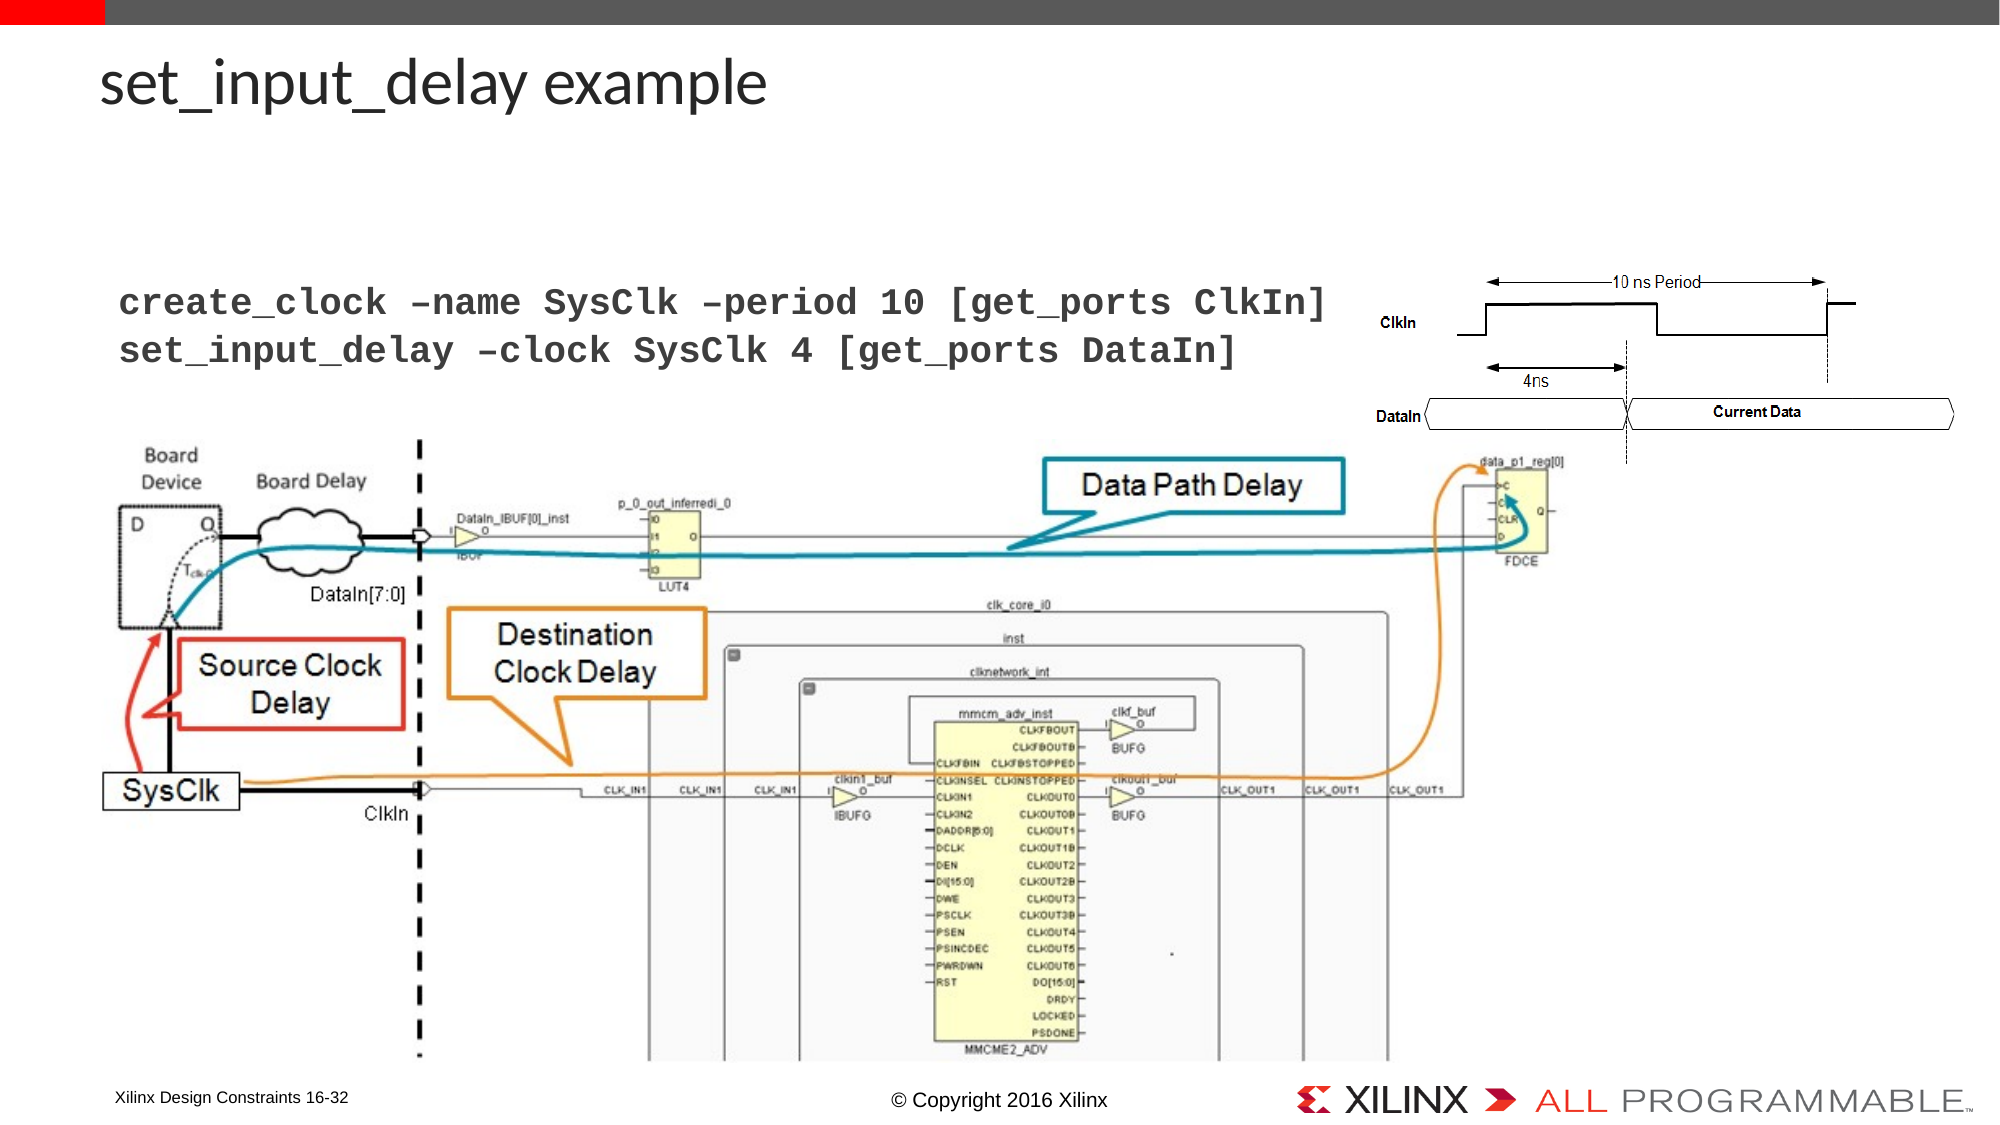

# set_input_delay example
create_clock –name SysClk –period 10 [get_ports ClkIn] set_input_delay –clock SysClk 4 [get_ports DataIn]

Xilinx Design Constraints 16-32
© Copyright 2016 Xilinx